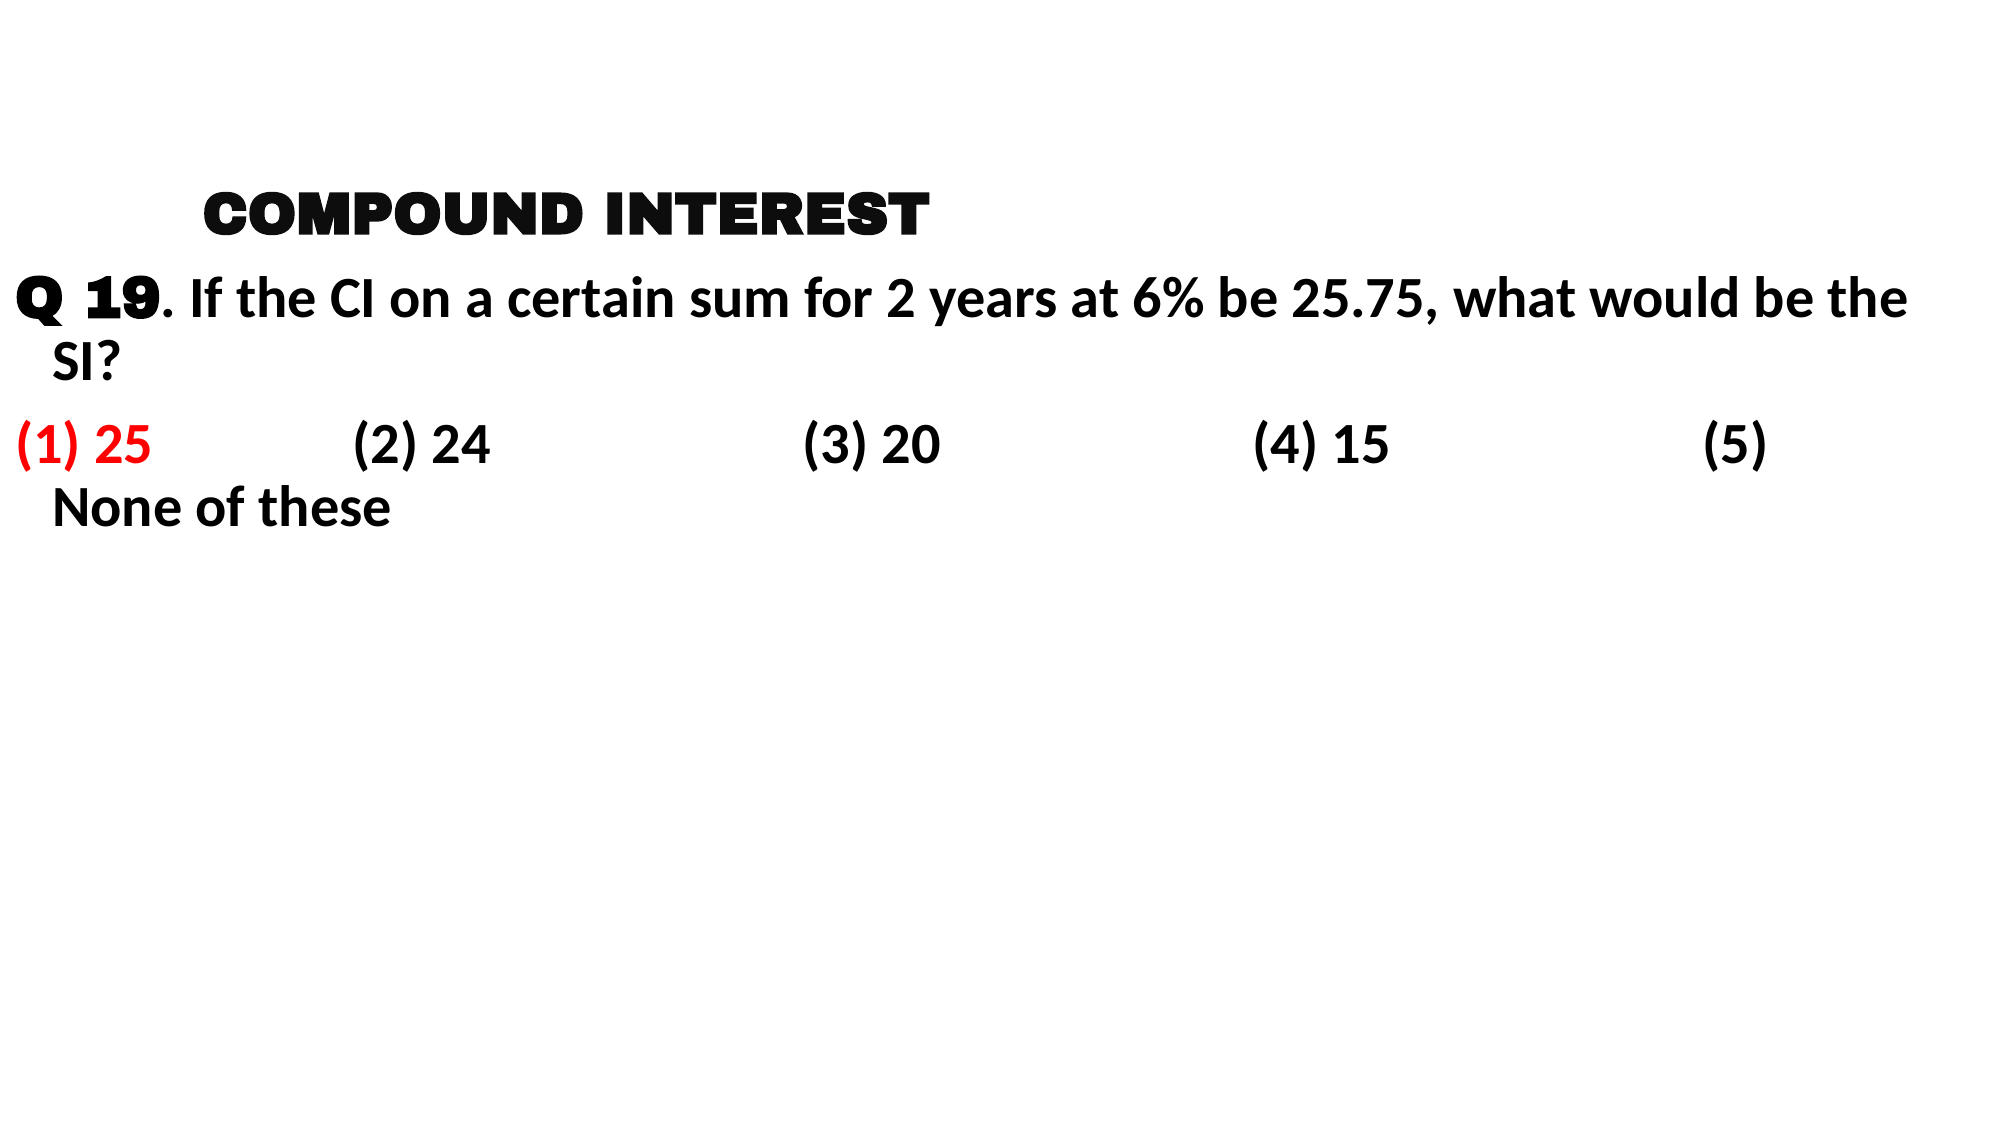

COMPOUND INTEREST
Q 19. If the CI on a certain sum for 2 years at 6% be 25.75, what would be the SI?
(1) 25 		(2) 24 		(3) 20 		(4) 15 		(5) None of these